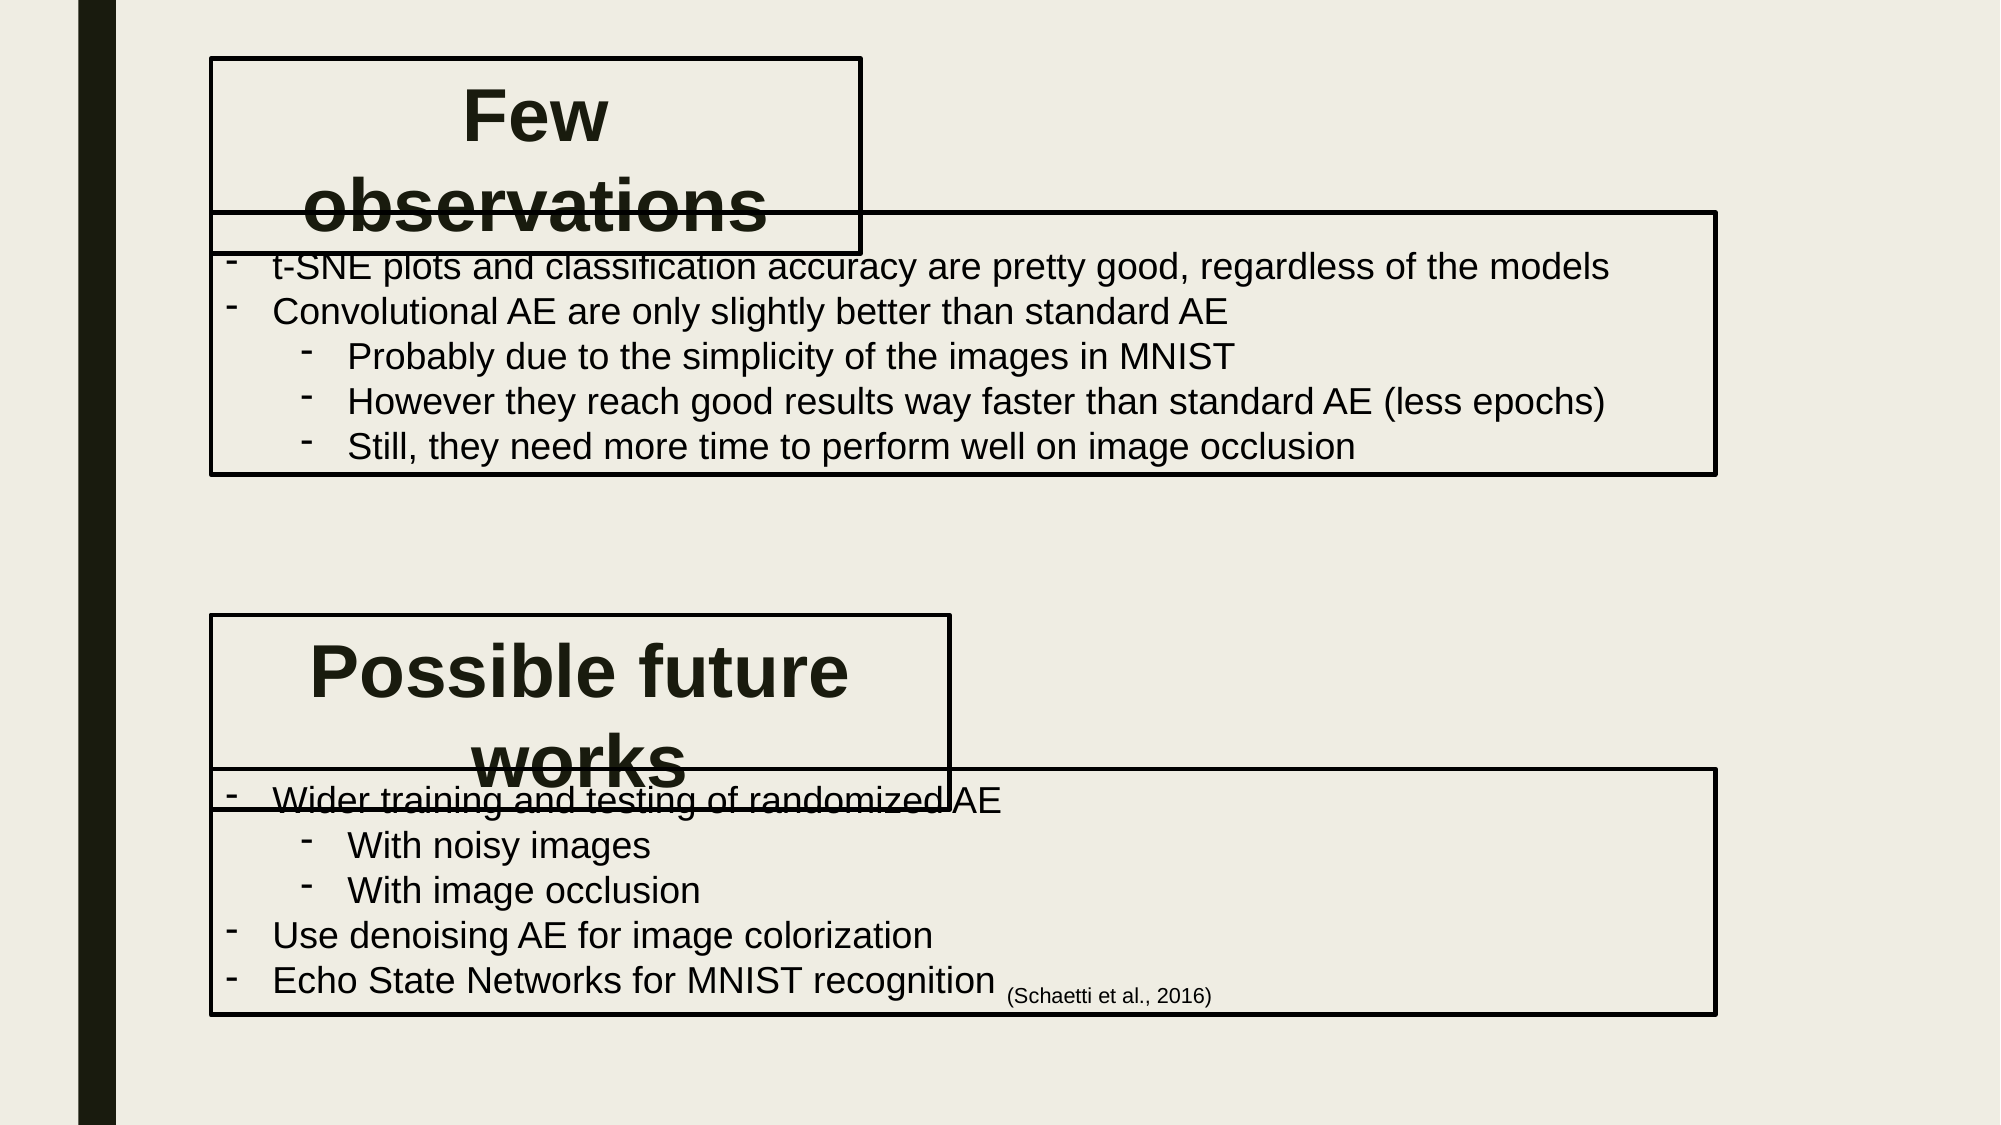

Few observations
t-SNE plots and classification accuracy are pretty good, regardless of the models
Convolutional AE are only slightly better than standard AE
Probably due to the simplicity of the images in MNIST
However they reach good results way faster than standard AE (less epochs)
Still, they need more time to perform well on image occlusion
Possible future works
Wider training and testing of randomized AE
With noisy images
With image occlusion
Use denoising AE for image colorization
Echo State Networks for MNIST recognition (Schaetti et al., 2016)